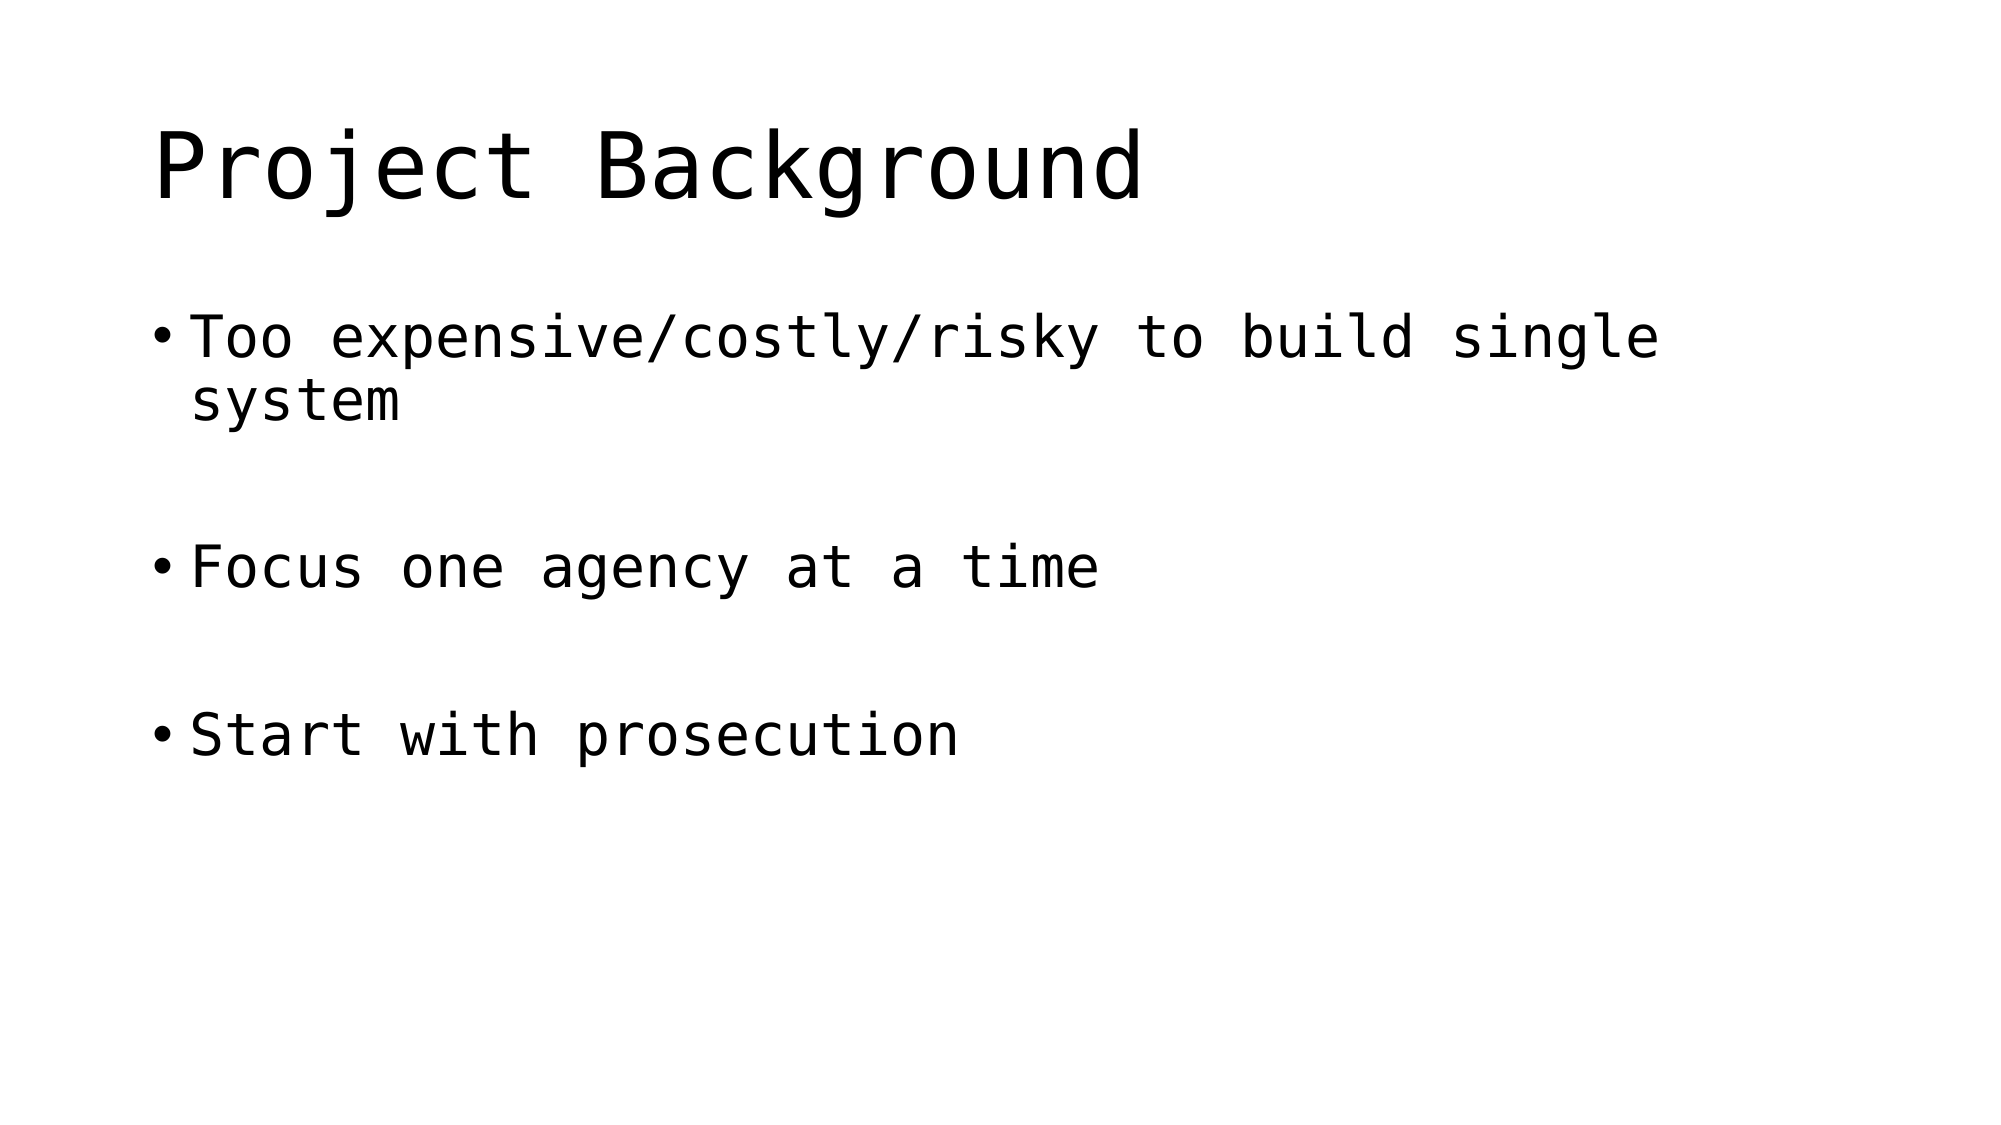

# Project Background
Too expensive/costly/risky to build single system

Focus one agency at a time

Start with prosecution